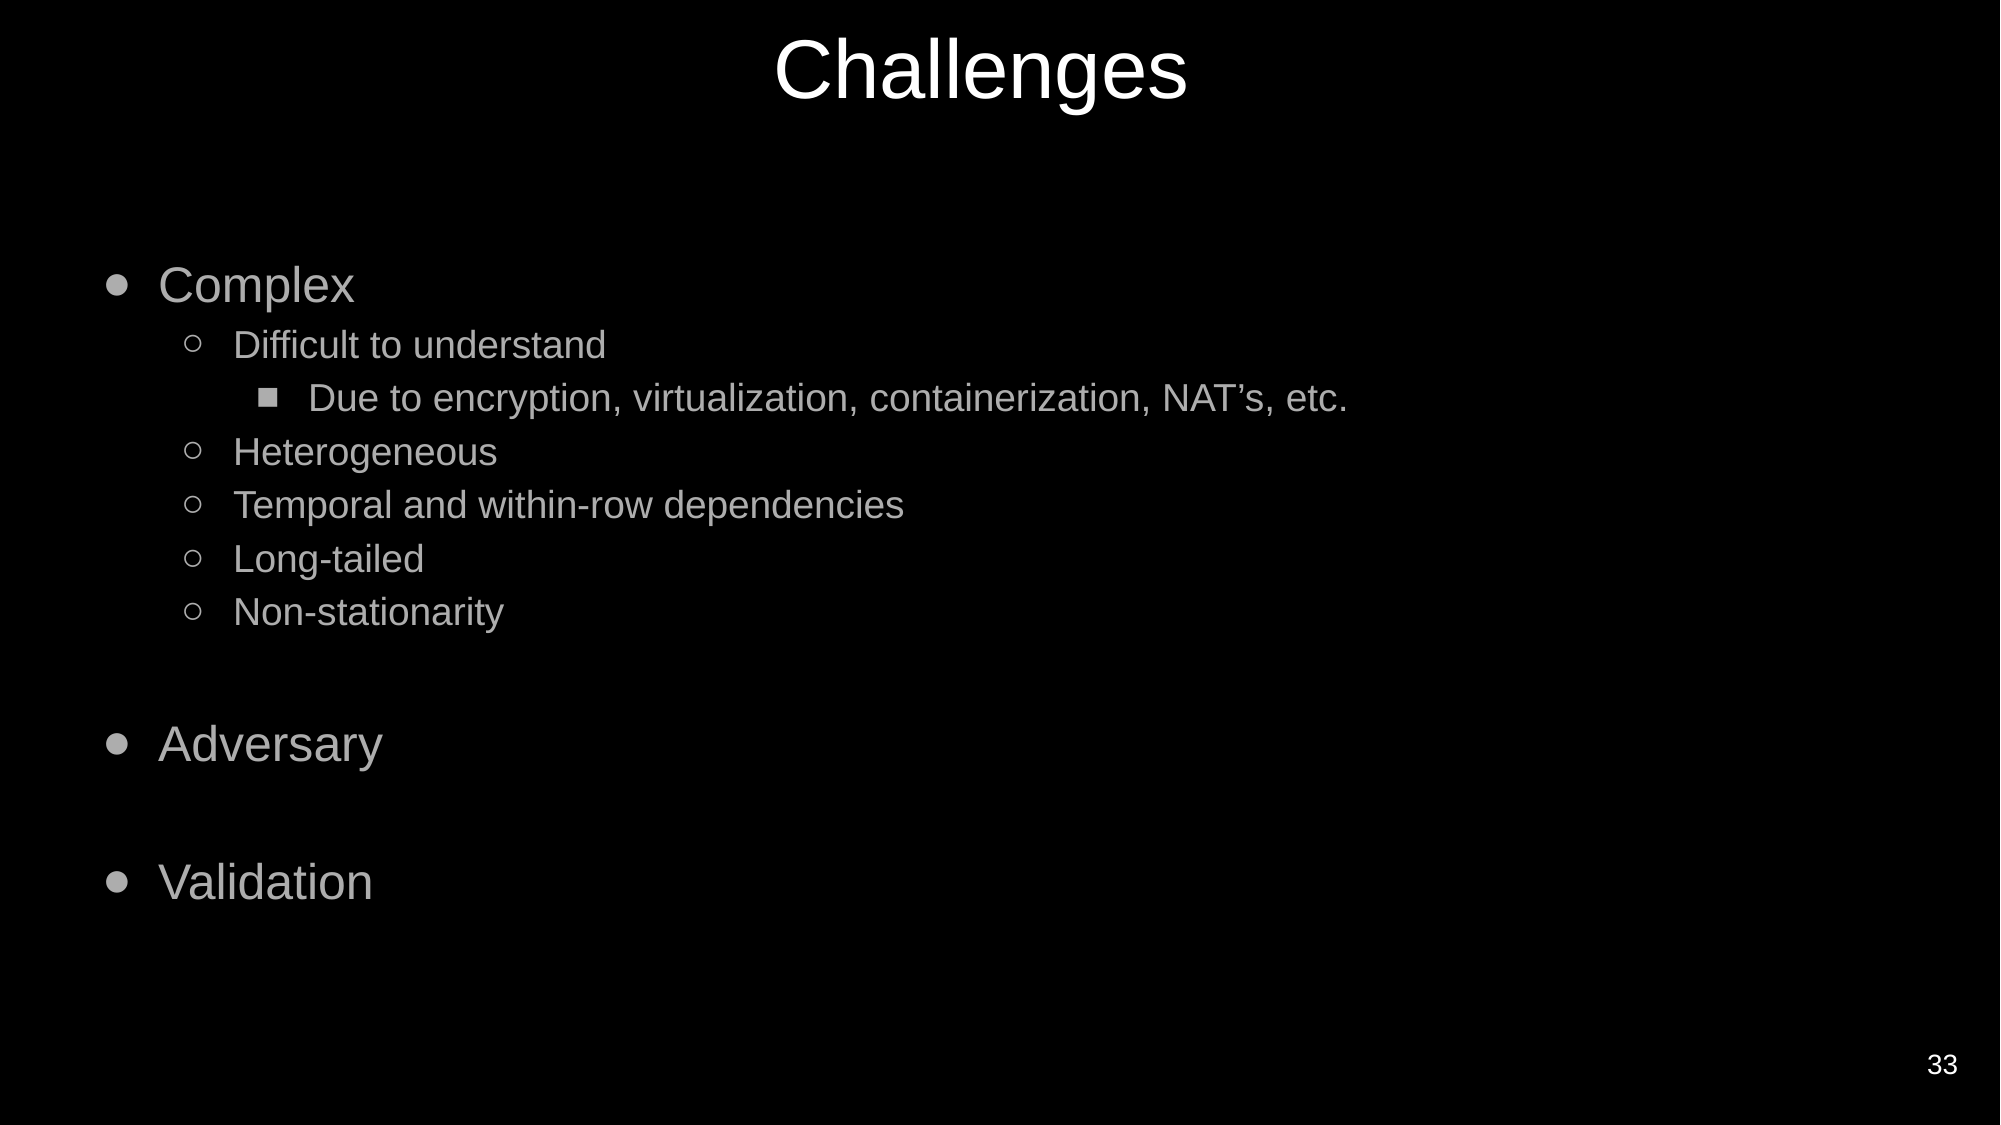

# Challenges

Complex
Difficult to understand
Due to encryption, virtualization, containerization, NAT’s, etc.
Heterogeneous
Temporal and within-row dependencies
Long-tailed
Non-stationarity

Adversary

Validation

33